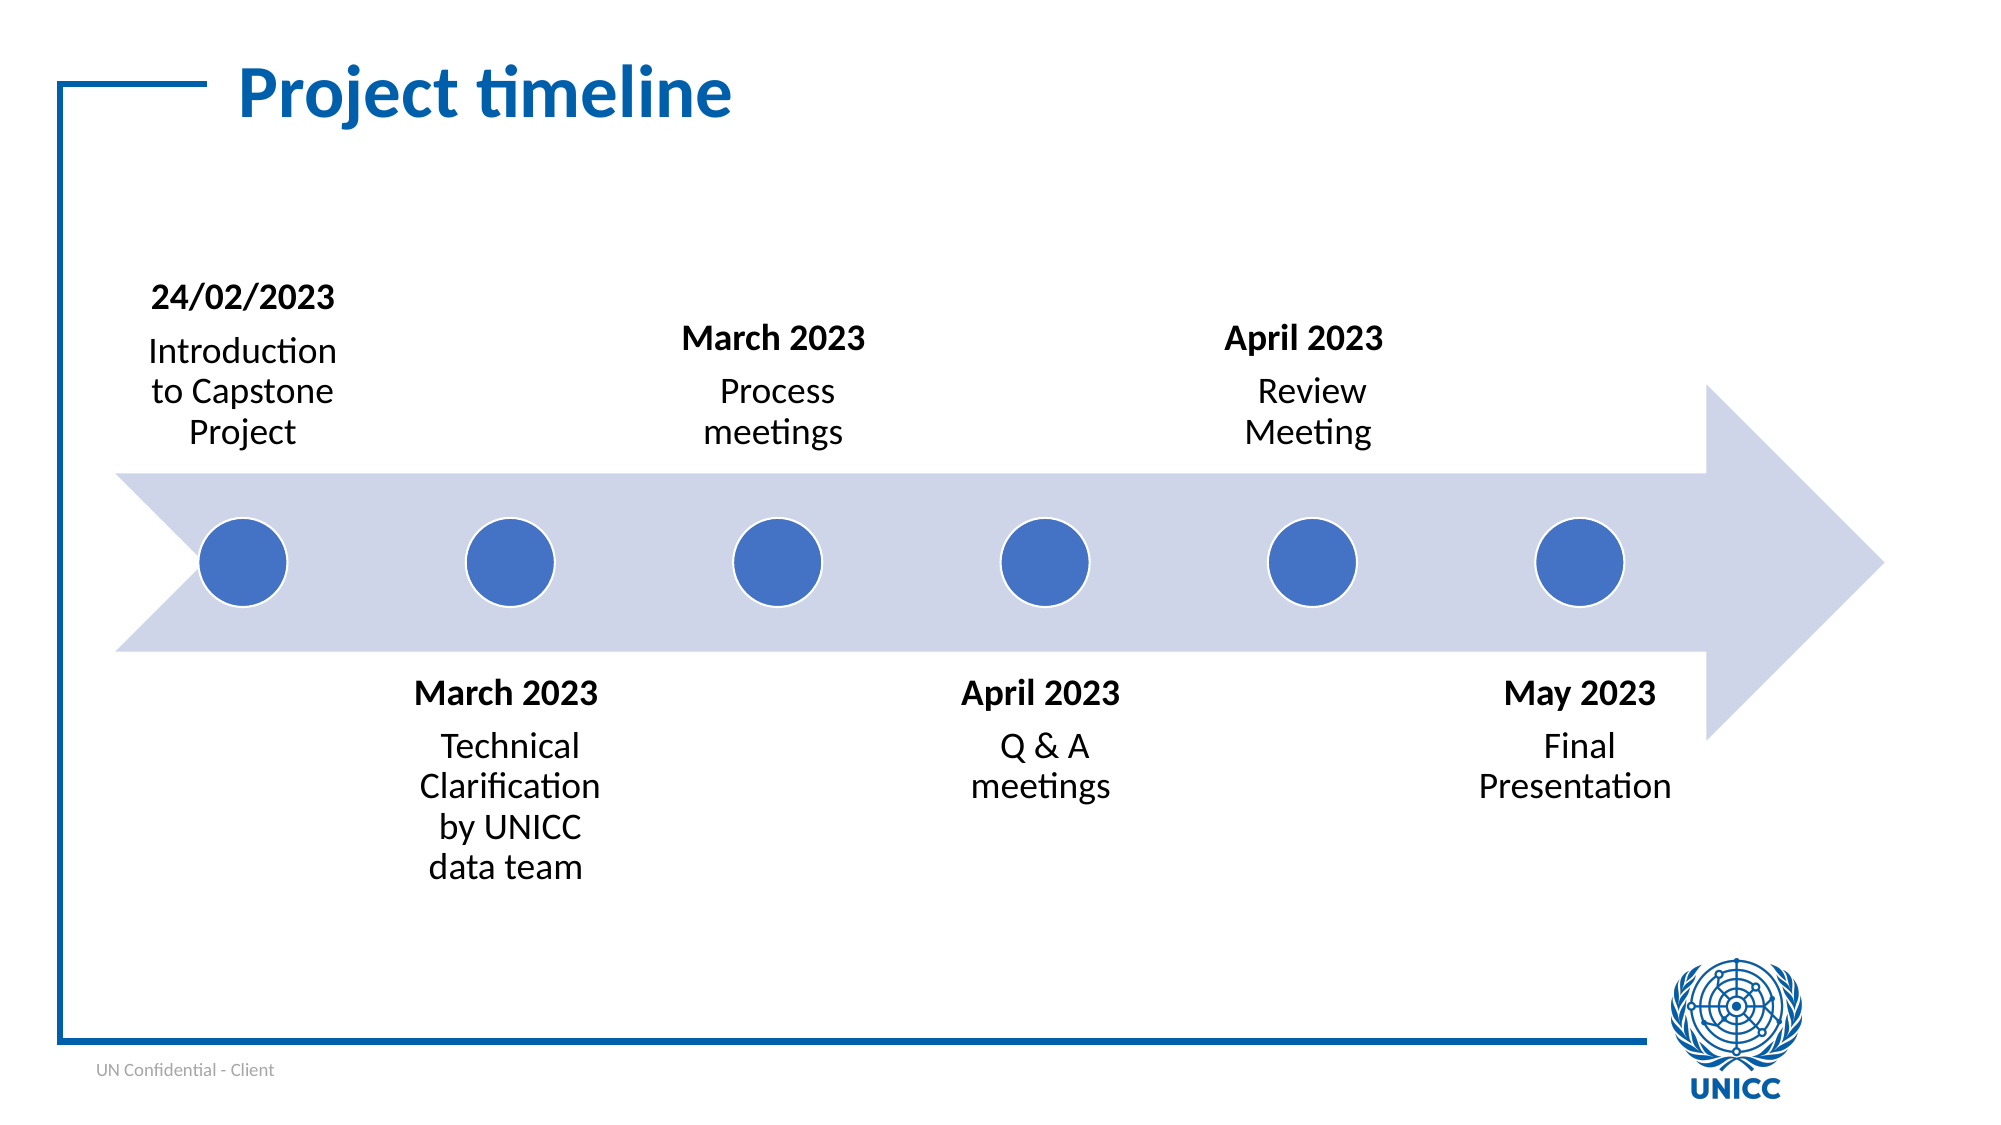

Project timeline
24/02/2023
Introduction to Capstone Project
March 2023
Technical Clarification by UNICC data team
March 2023
Process meetings
April 2023
Q & A meetings
April 2023
Review Meeting
May 2023
Final Presentation